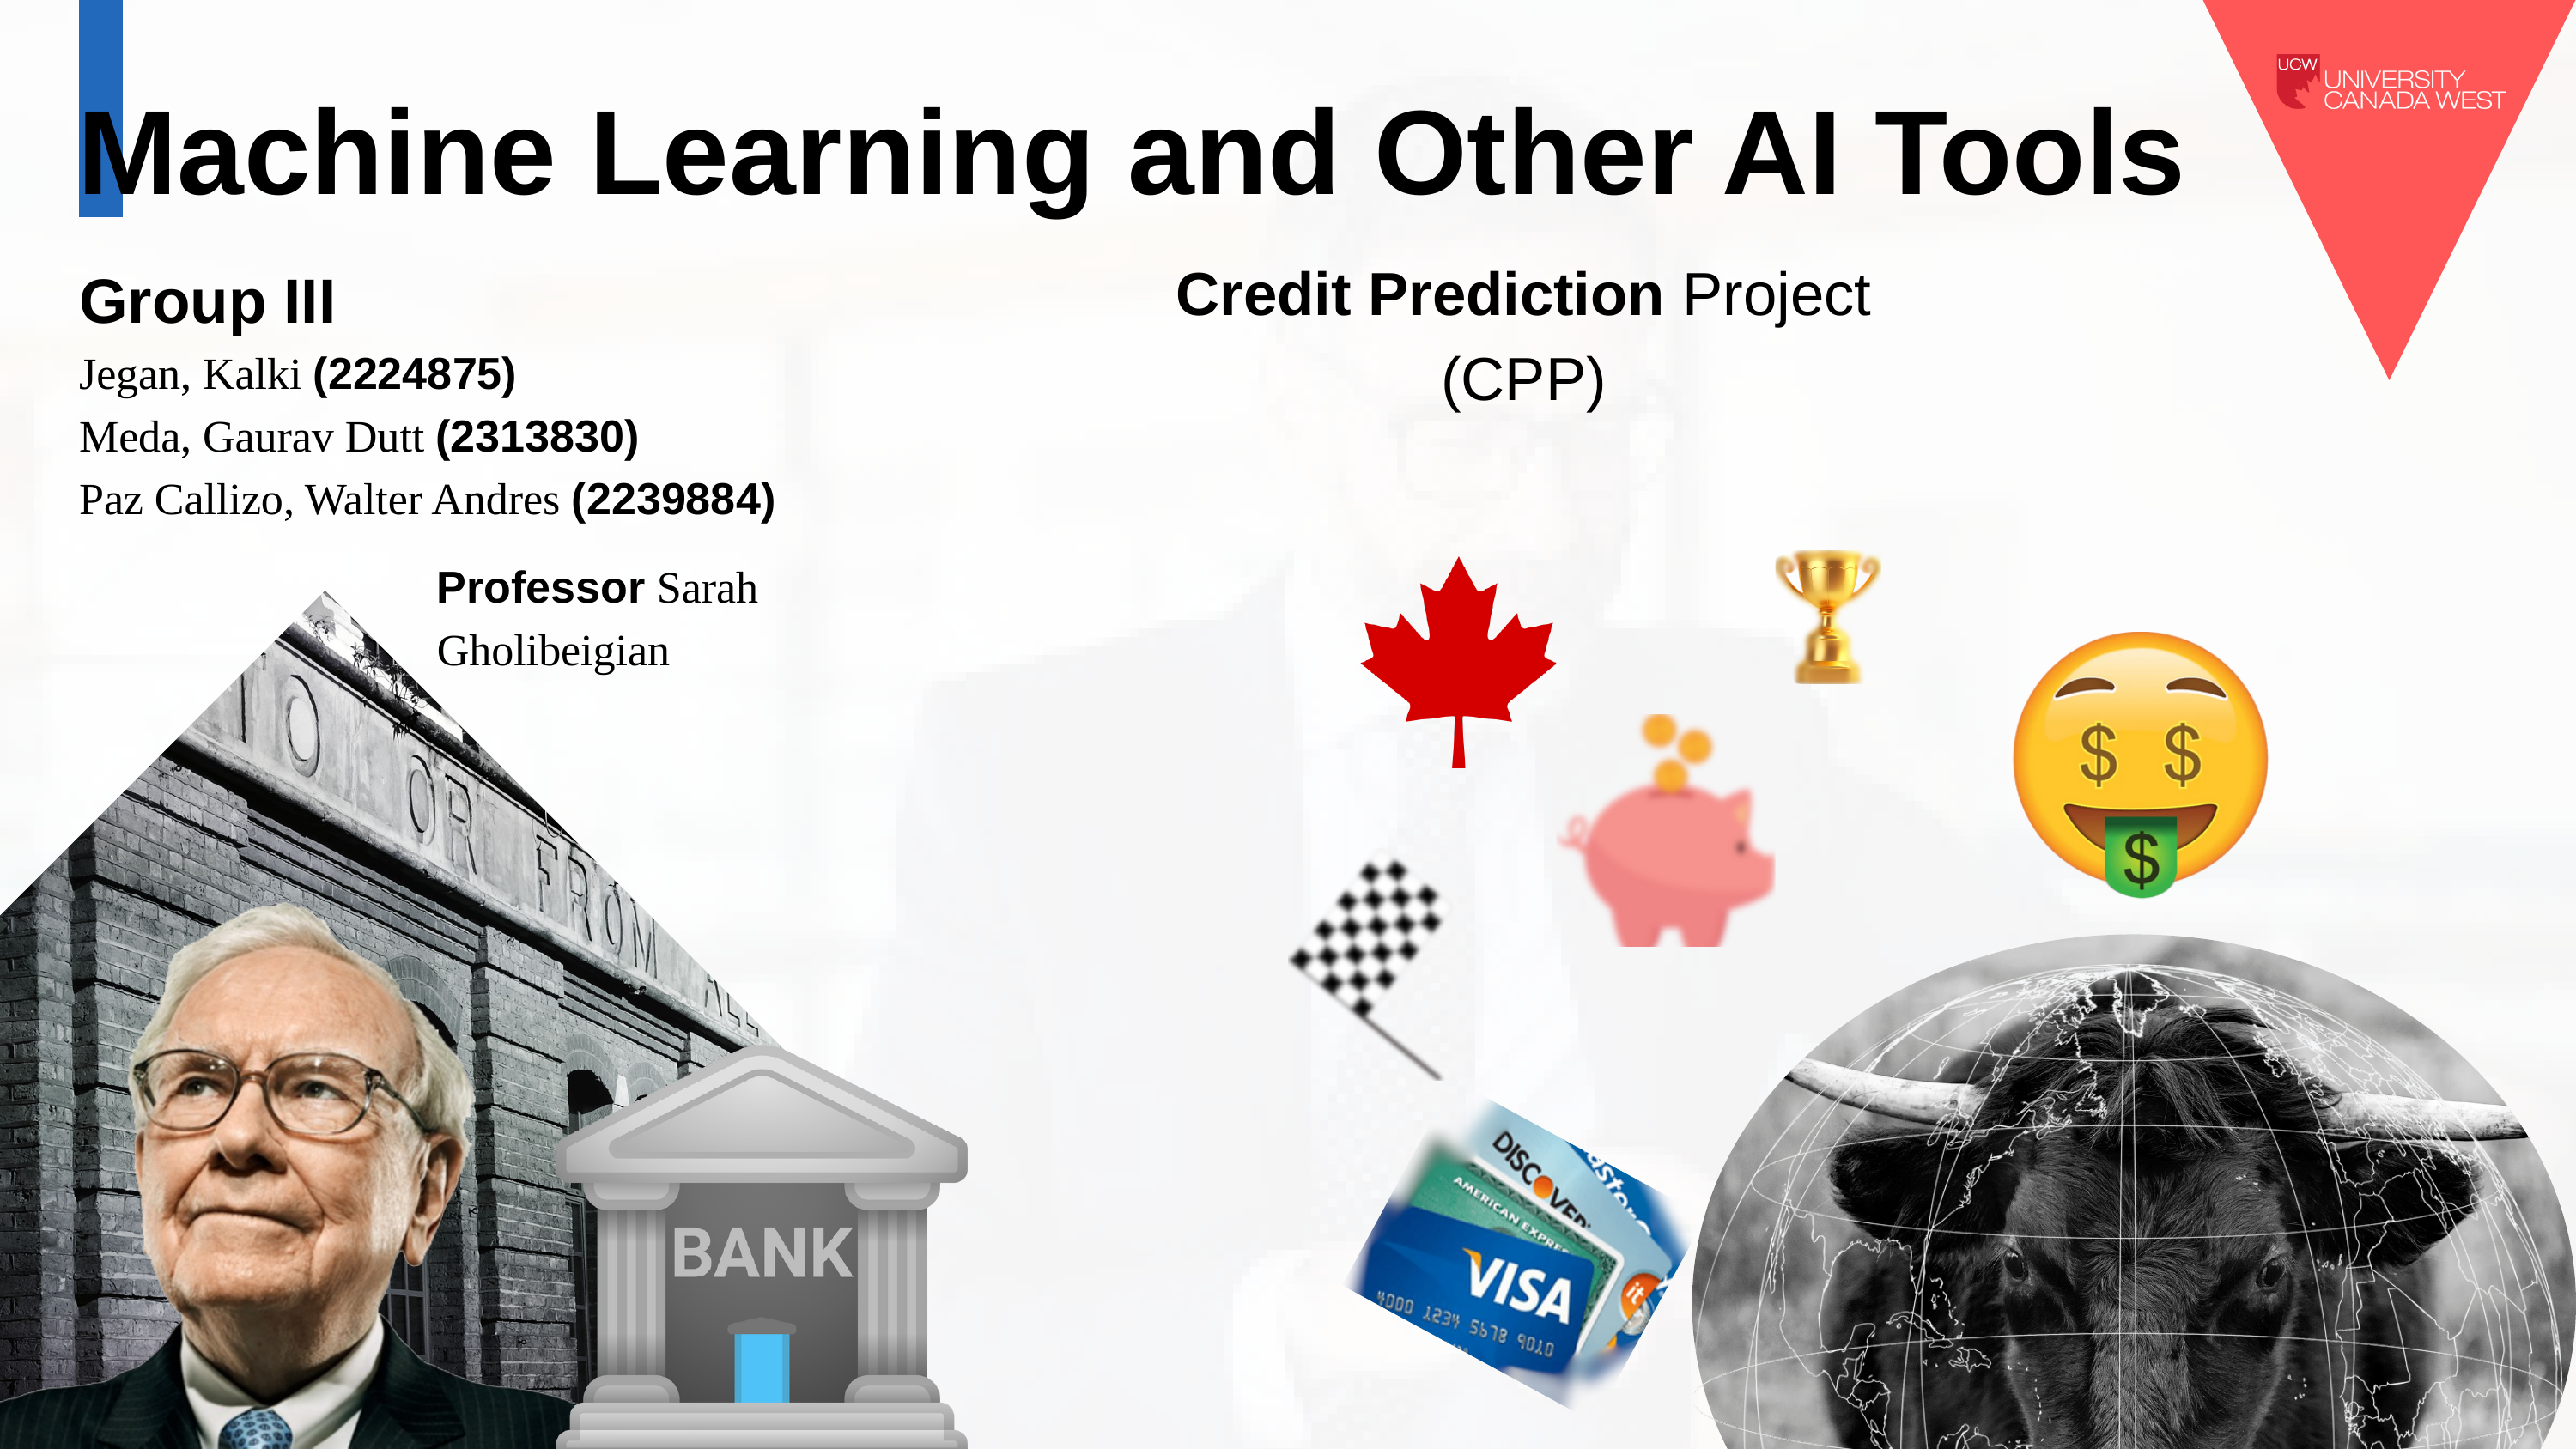

Machine Learning and Other AI Tools

Credit Prediction Project (CPP)
Group III
Jegan, Kalki (2224875)
Meda, Gaurav Dutt (2313830)
Paz Callizo, Walter Andres (2239884)
Professor Sarah Gholibeigian